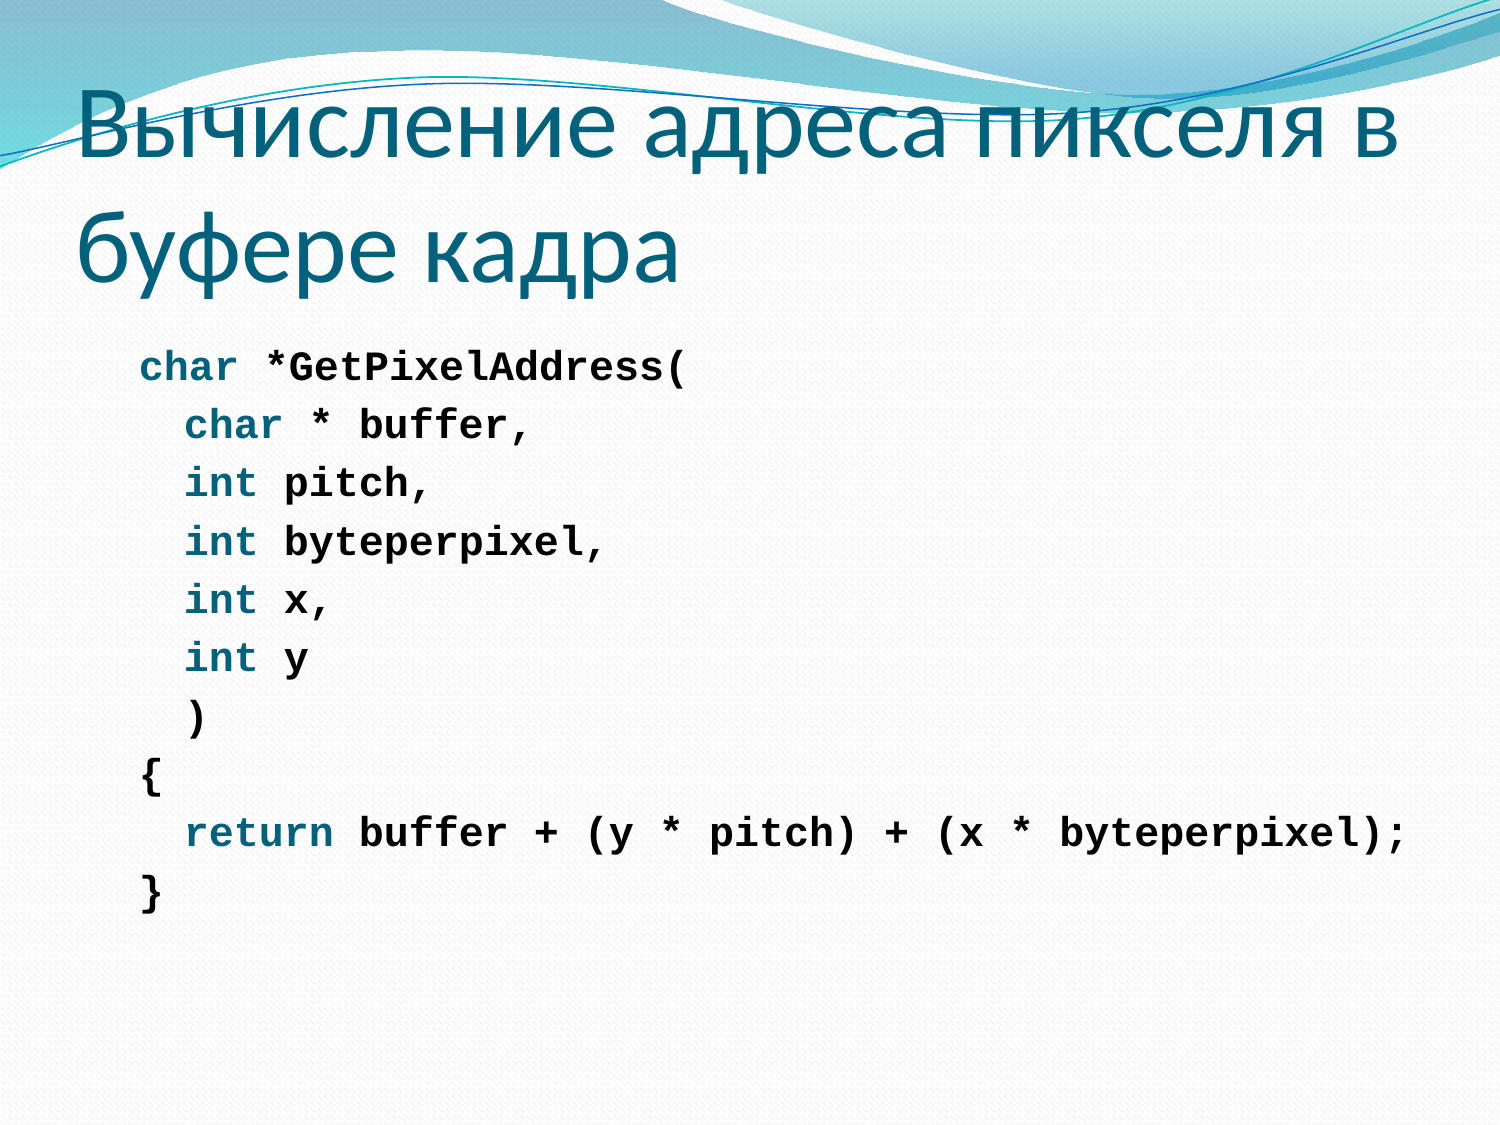

# Вычисление адреса пикселя в буфере кадра
char *GetPixelAddress(
	char * buffer,
	int pitch,
	int byteperpixel,
	int x,
	int y
	)
{
	return buffer + (y * pitch) + (x * byteperpixel);
}